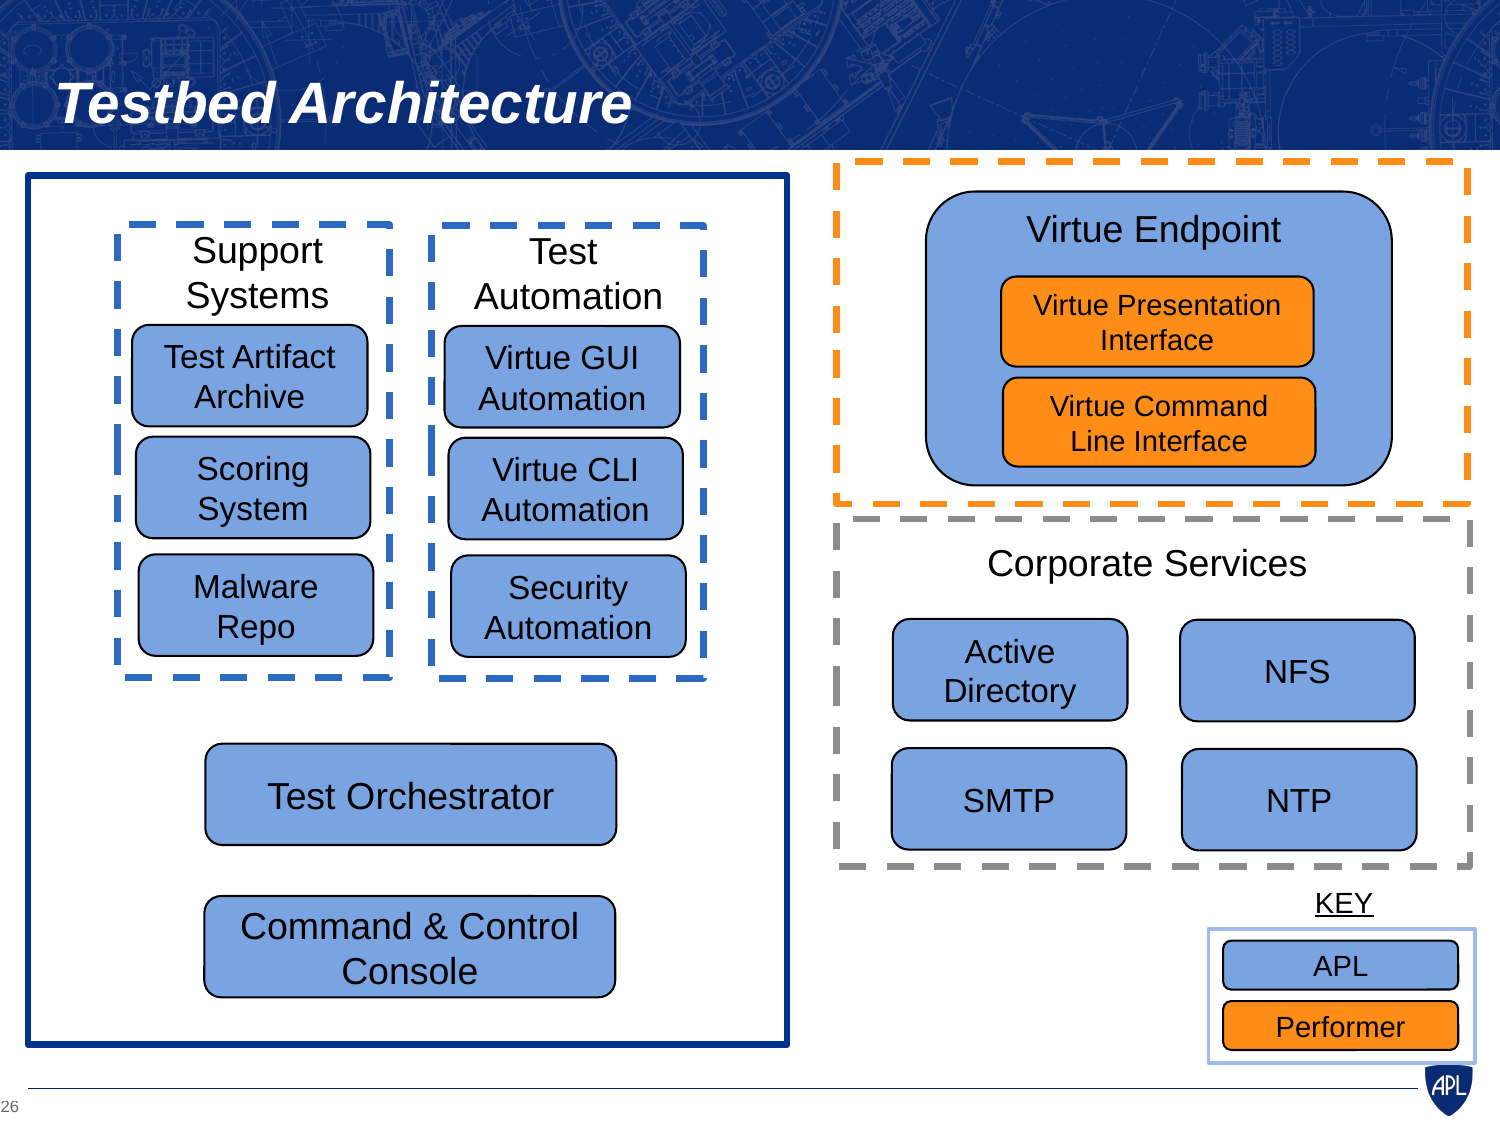

# Testbed Architecture

Virtue Endpoint
Support Systems
Test
Automation

Virtue Presentation Interface

Test Artifact Archive
Virtue GUI Automation

Virtue Command Line Interface
Scoring System
Virtue CLI Automation
Corporate Services
Malware Repo
Security Automation
Active Directory
NFS
Test Orchestrator
SMTP
NTP

KEY
Command & Control Console
APL
Performer